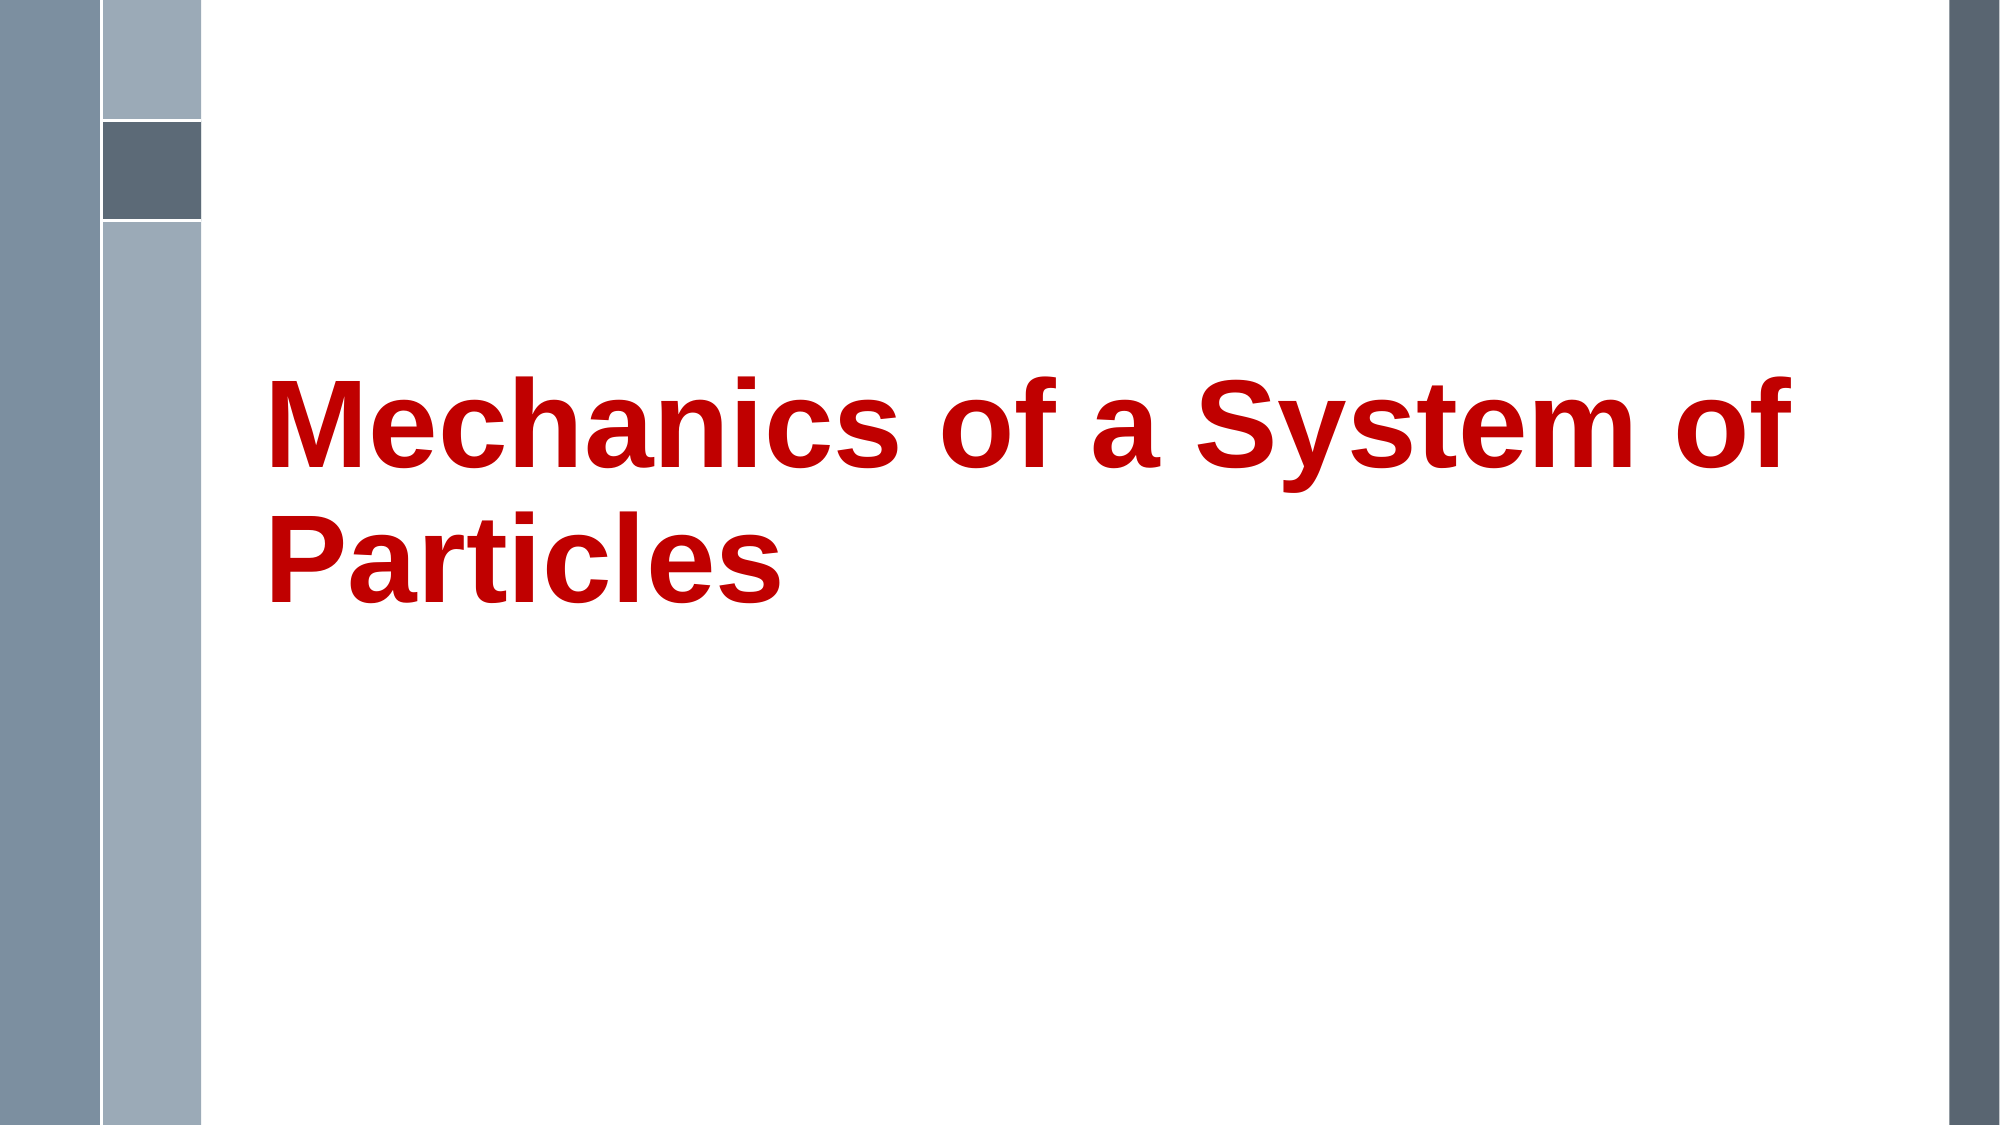

# Mechanics of a System of Particles